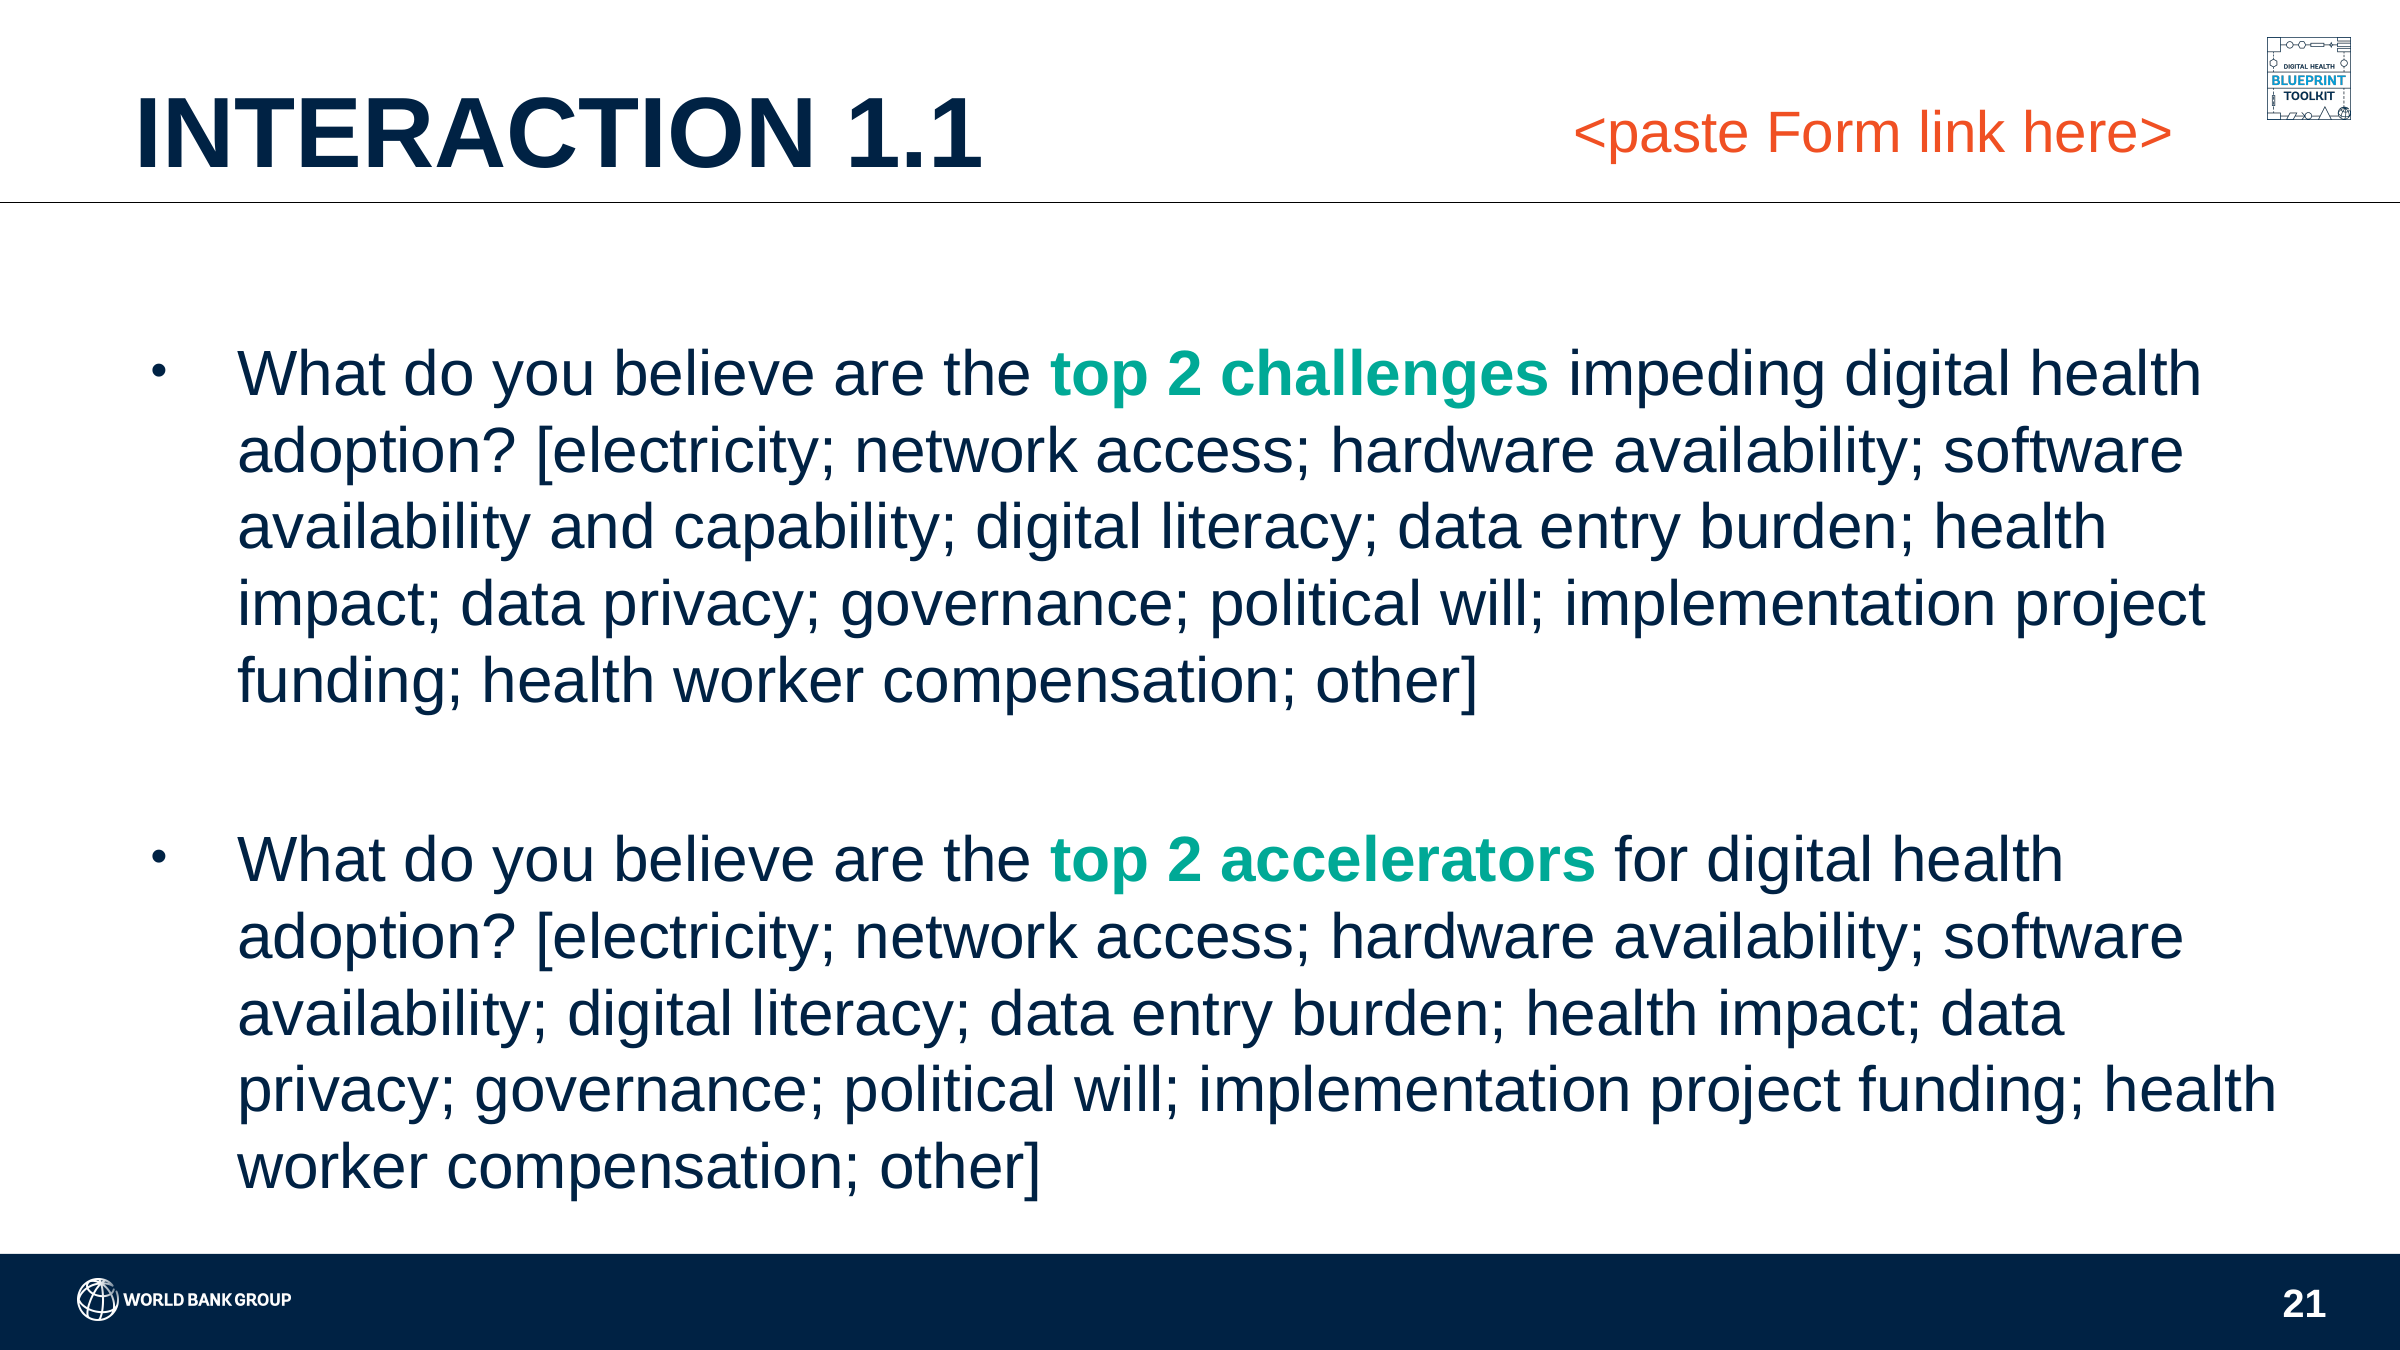

# INTERACTION 1.1
<paste Form link here>
What do you believe are the top 2 challenges impeding digital health adoption? [electricity; network access; hardware availability; software availability and capability; digital literacy; data entry burden; health impact; data privacy; governance; political will; implementation project funding; health worker compensation; other]

What do you believe are the top 2 accelerators for digital health adoption? [electricity; network access; hardware availability; software availability; digital literacy; data entry burden; health impact; data privacy; governance; political will; implementation project funding; health worker compensation; other]
21